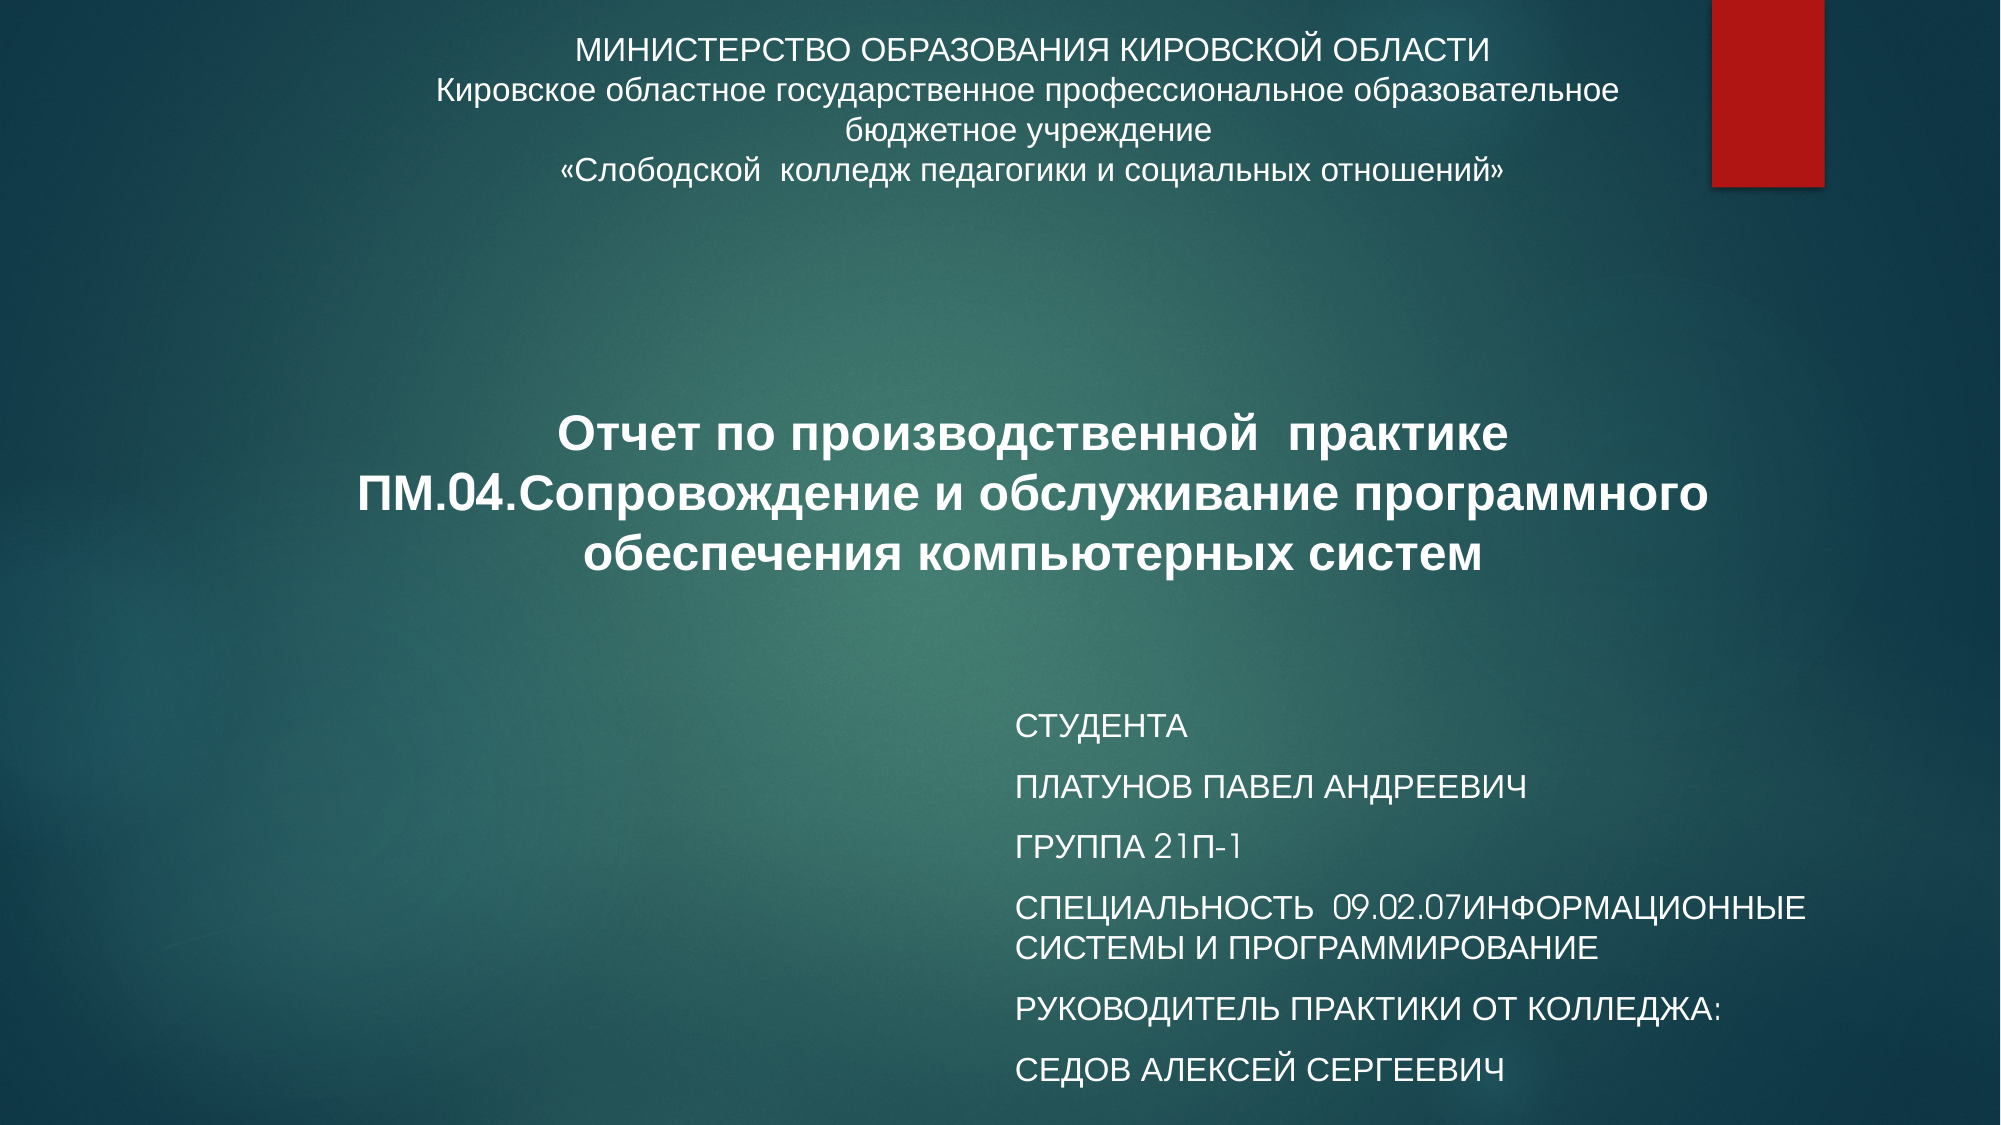

МИНИСТЕРСТВО ОБРАЗОВАНИЯ КИРОВСКОЙ ОБЛАСТИ
Кировское областное государственное профессиональное образовательное
 бюджетное учреждение
«Слободской  колледж педагогики и социальных отношений»
# Отчет по производственной  практике ПМ.04.Сопровождение и обслуживание программного обеспечения компьютерных систем
Студента
Платунов Павел Андреевич
Группа 21П-1
Специальность  09.02.07Информационные системы и программирование
Руководитель практики от колледжа:
Седов Алексей Сергеевич